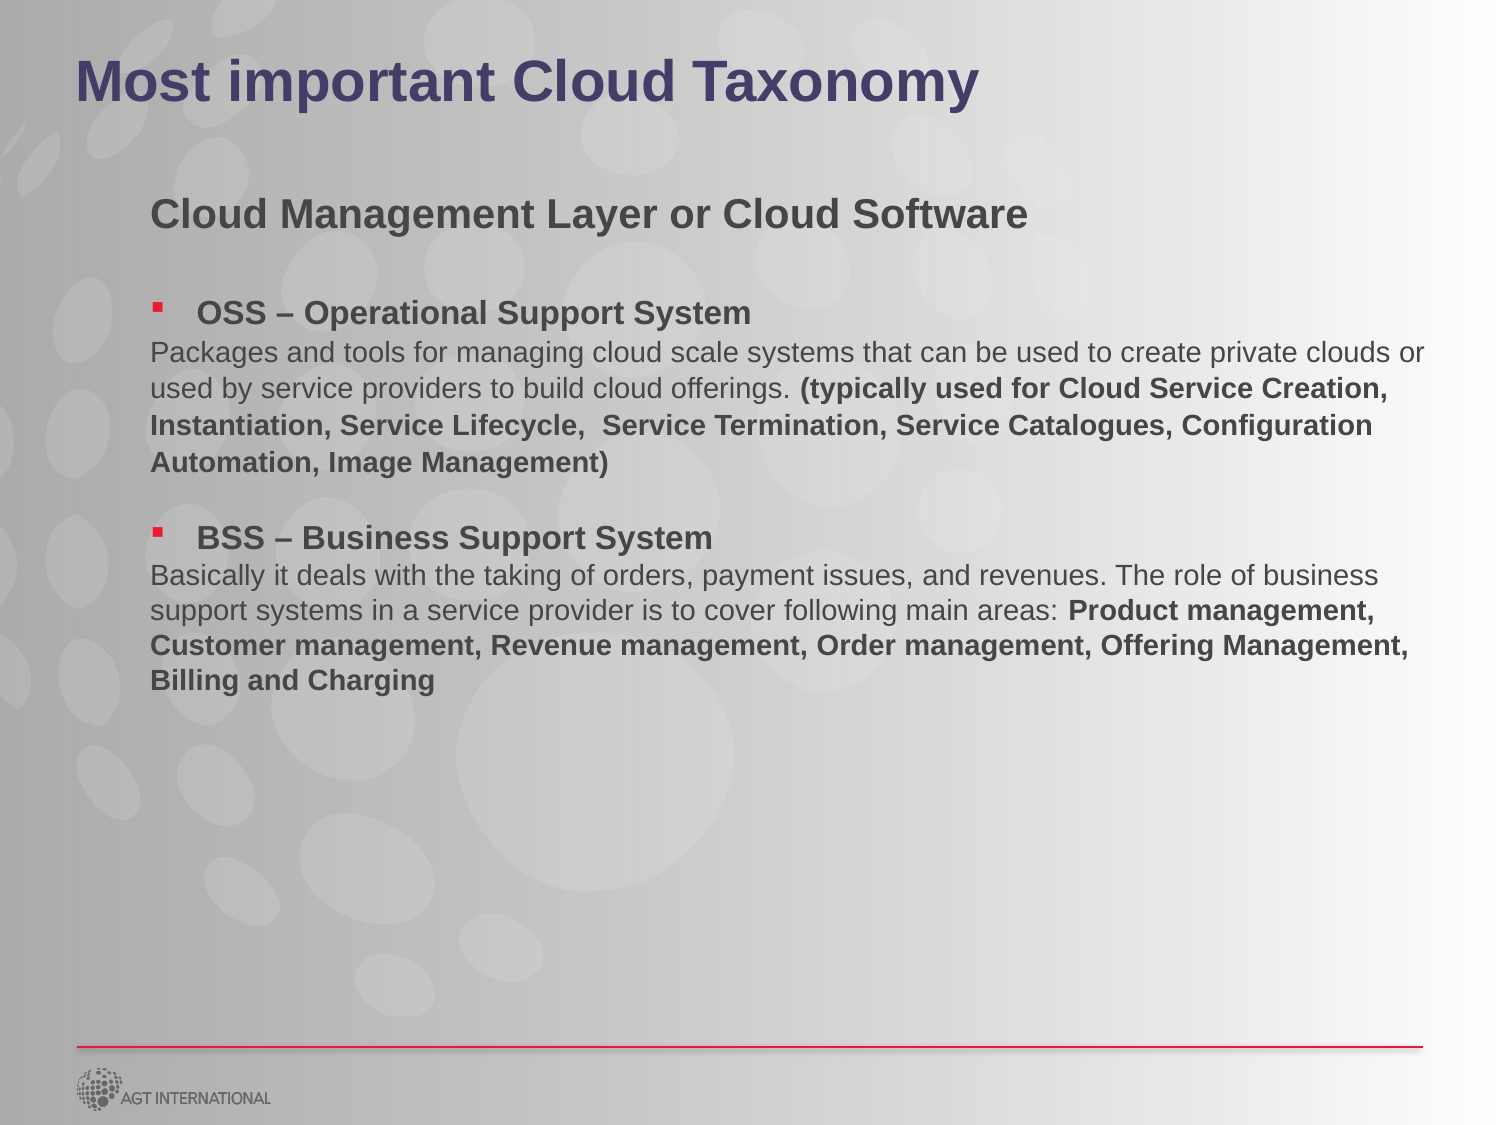

# Most important Cloud Taxonomy
Cloud Management Layer or Cloud Software

OSS – Operational Support System
Packages and tools for managing cloud scale systems that can be used to create private clouds or used by service providers to build cloud offerings. (typically used for Cloud Service Creation, Instantiation, Service Lifecycle,  Service Termination, Service Catalogues, Configuration Automation, Image Management)

BSS – Business Support System
Basically it deals with the taking of orders, payment issues, and revenues. The role of business support systems in a service provider is to cover following main areas: Product management, Customer management, Revenue management, Order management, Offering Management, Billing and Charging